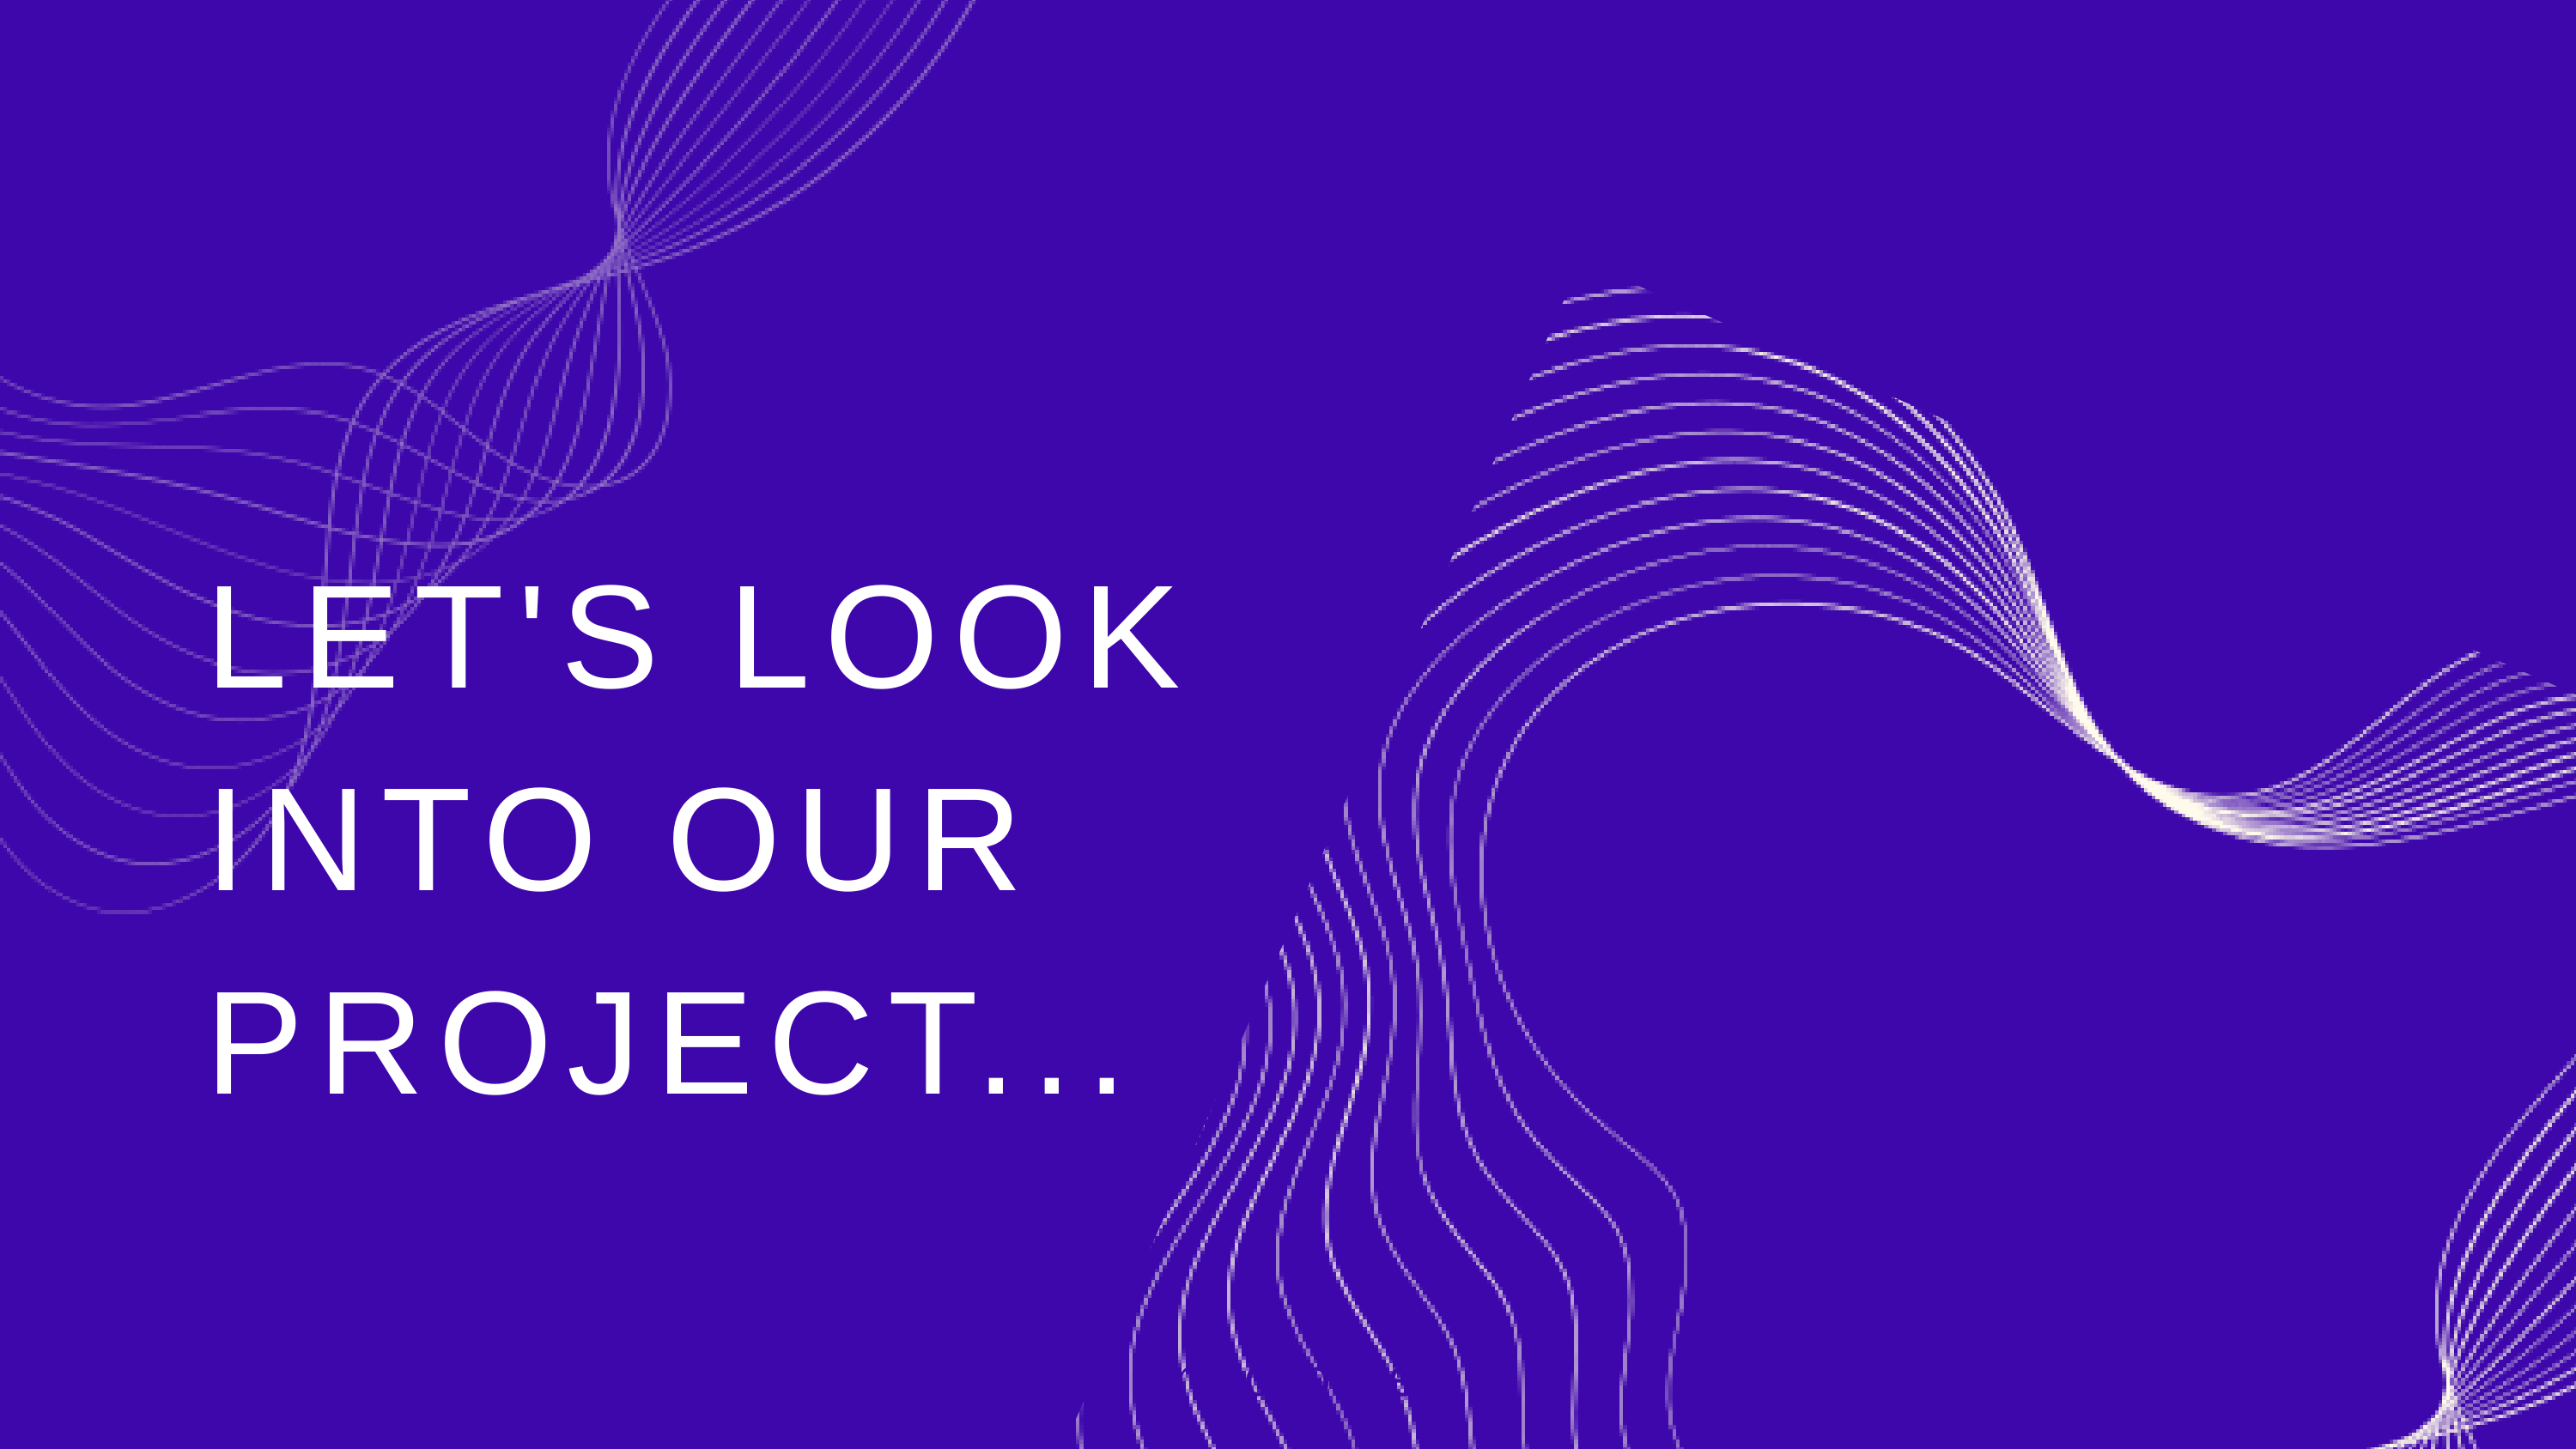

LET'S LOOK INTO OUR PROJECT...
13
mindspace